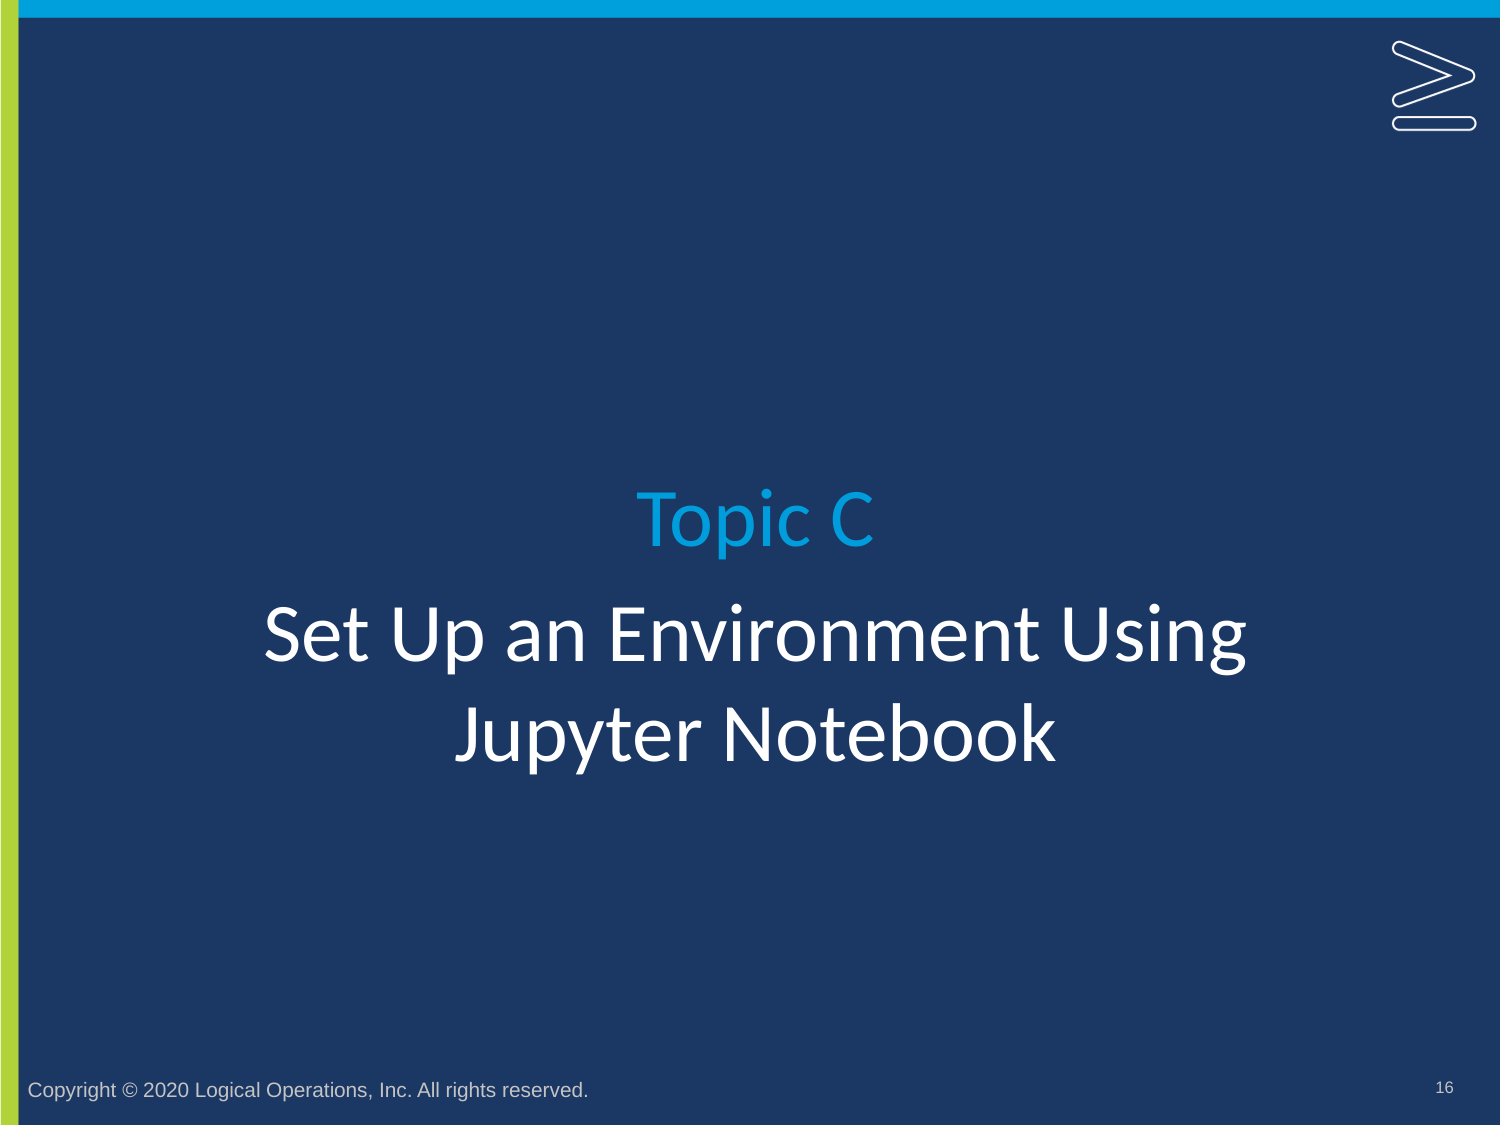

Topic C
# Set Up an Environment Using Jupyter Notebook
16